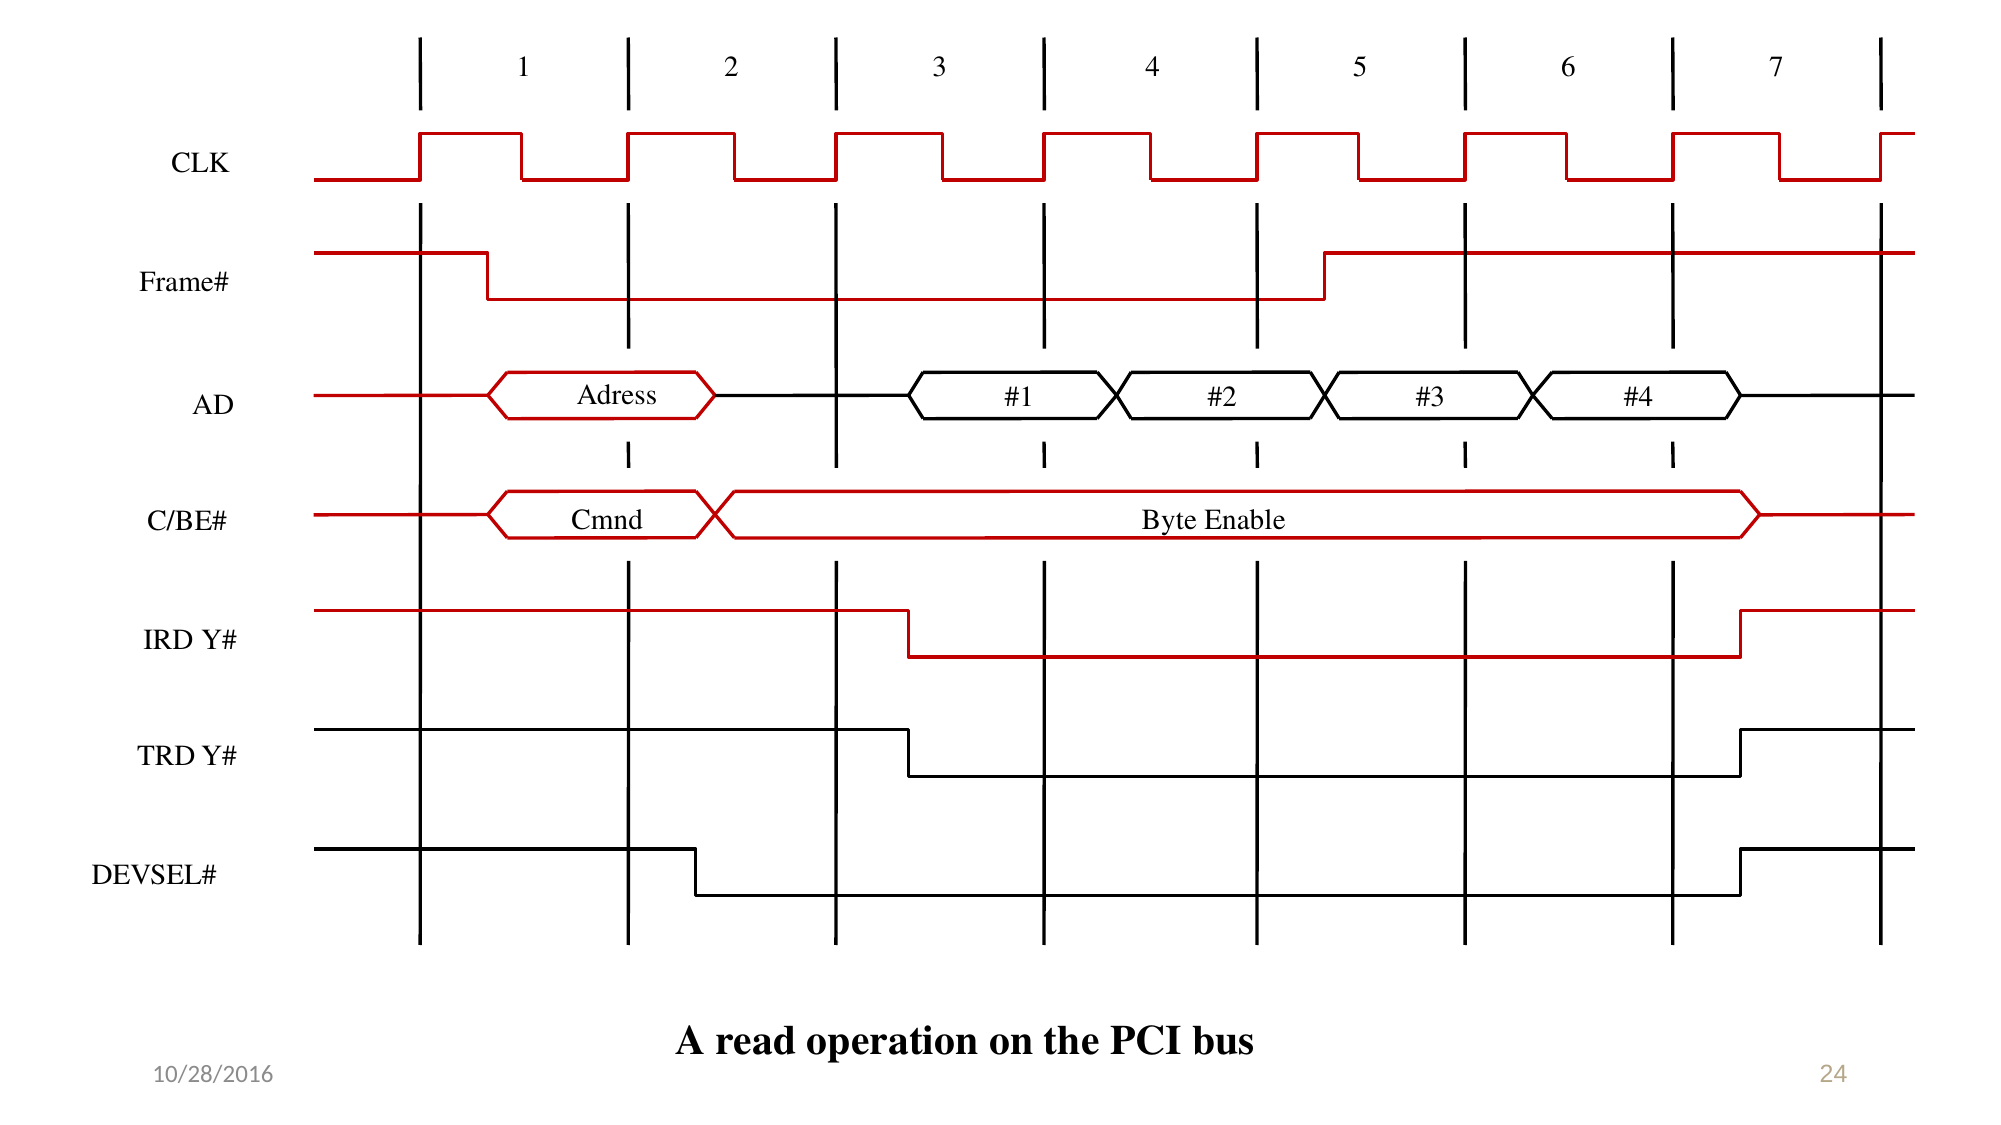

1
2
3
4
5
6
7

CLK

Frame#

Adress
#1
#2
#3
#4
AD

Cmnd
Byte Enable
C/BE#

   IRD
Y#

    TRD
Y#

DEVSEL#
A read operation on the PCI bus
10/28/2016
24